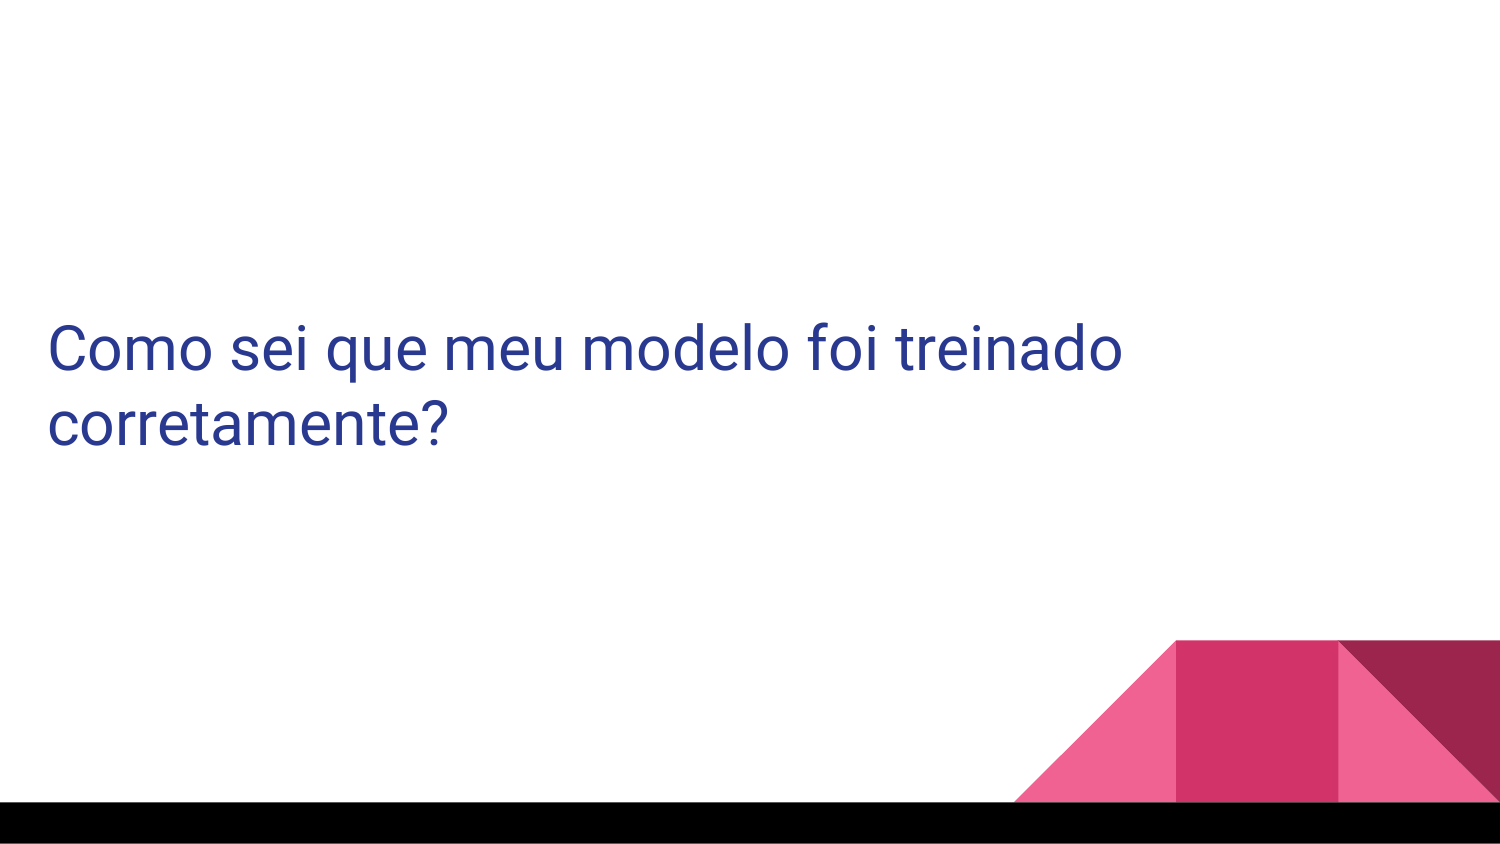

Como sei que meu modelo foi treinado corretamente?